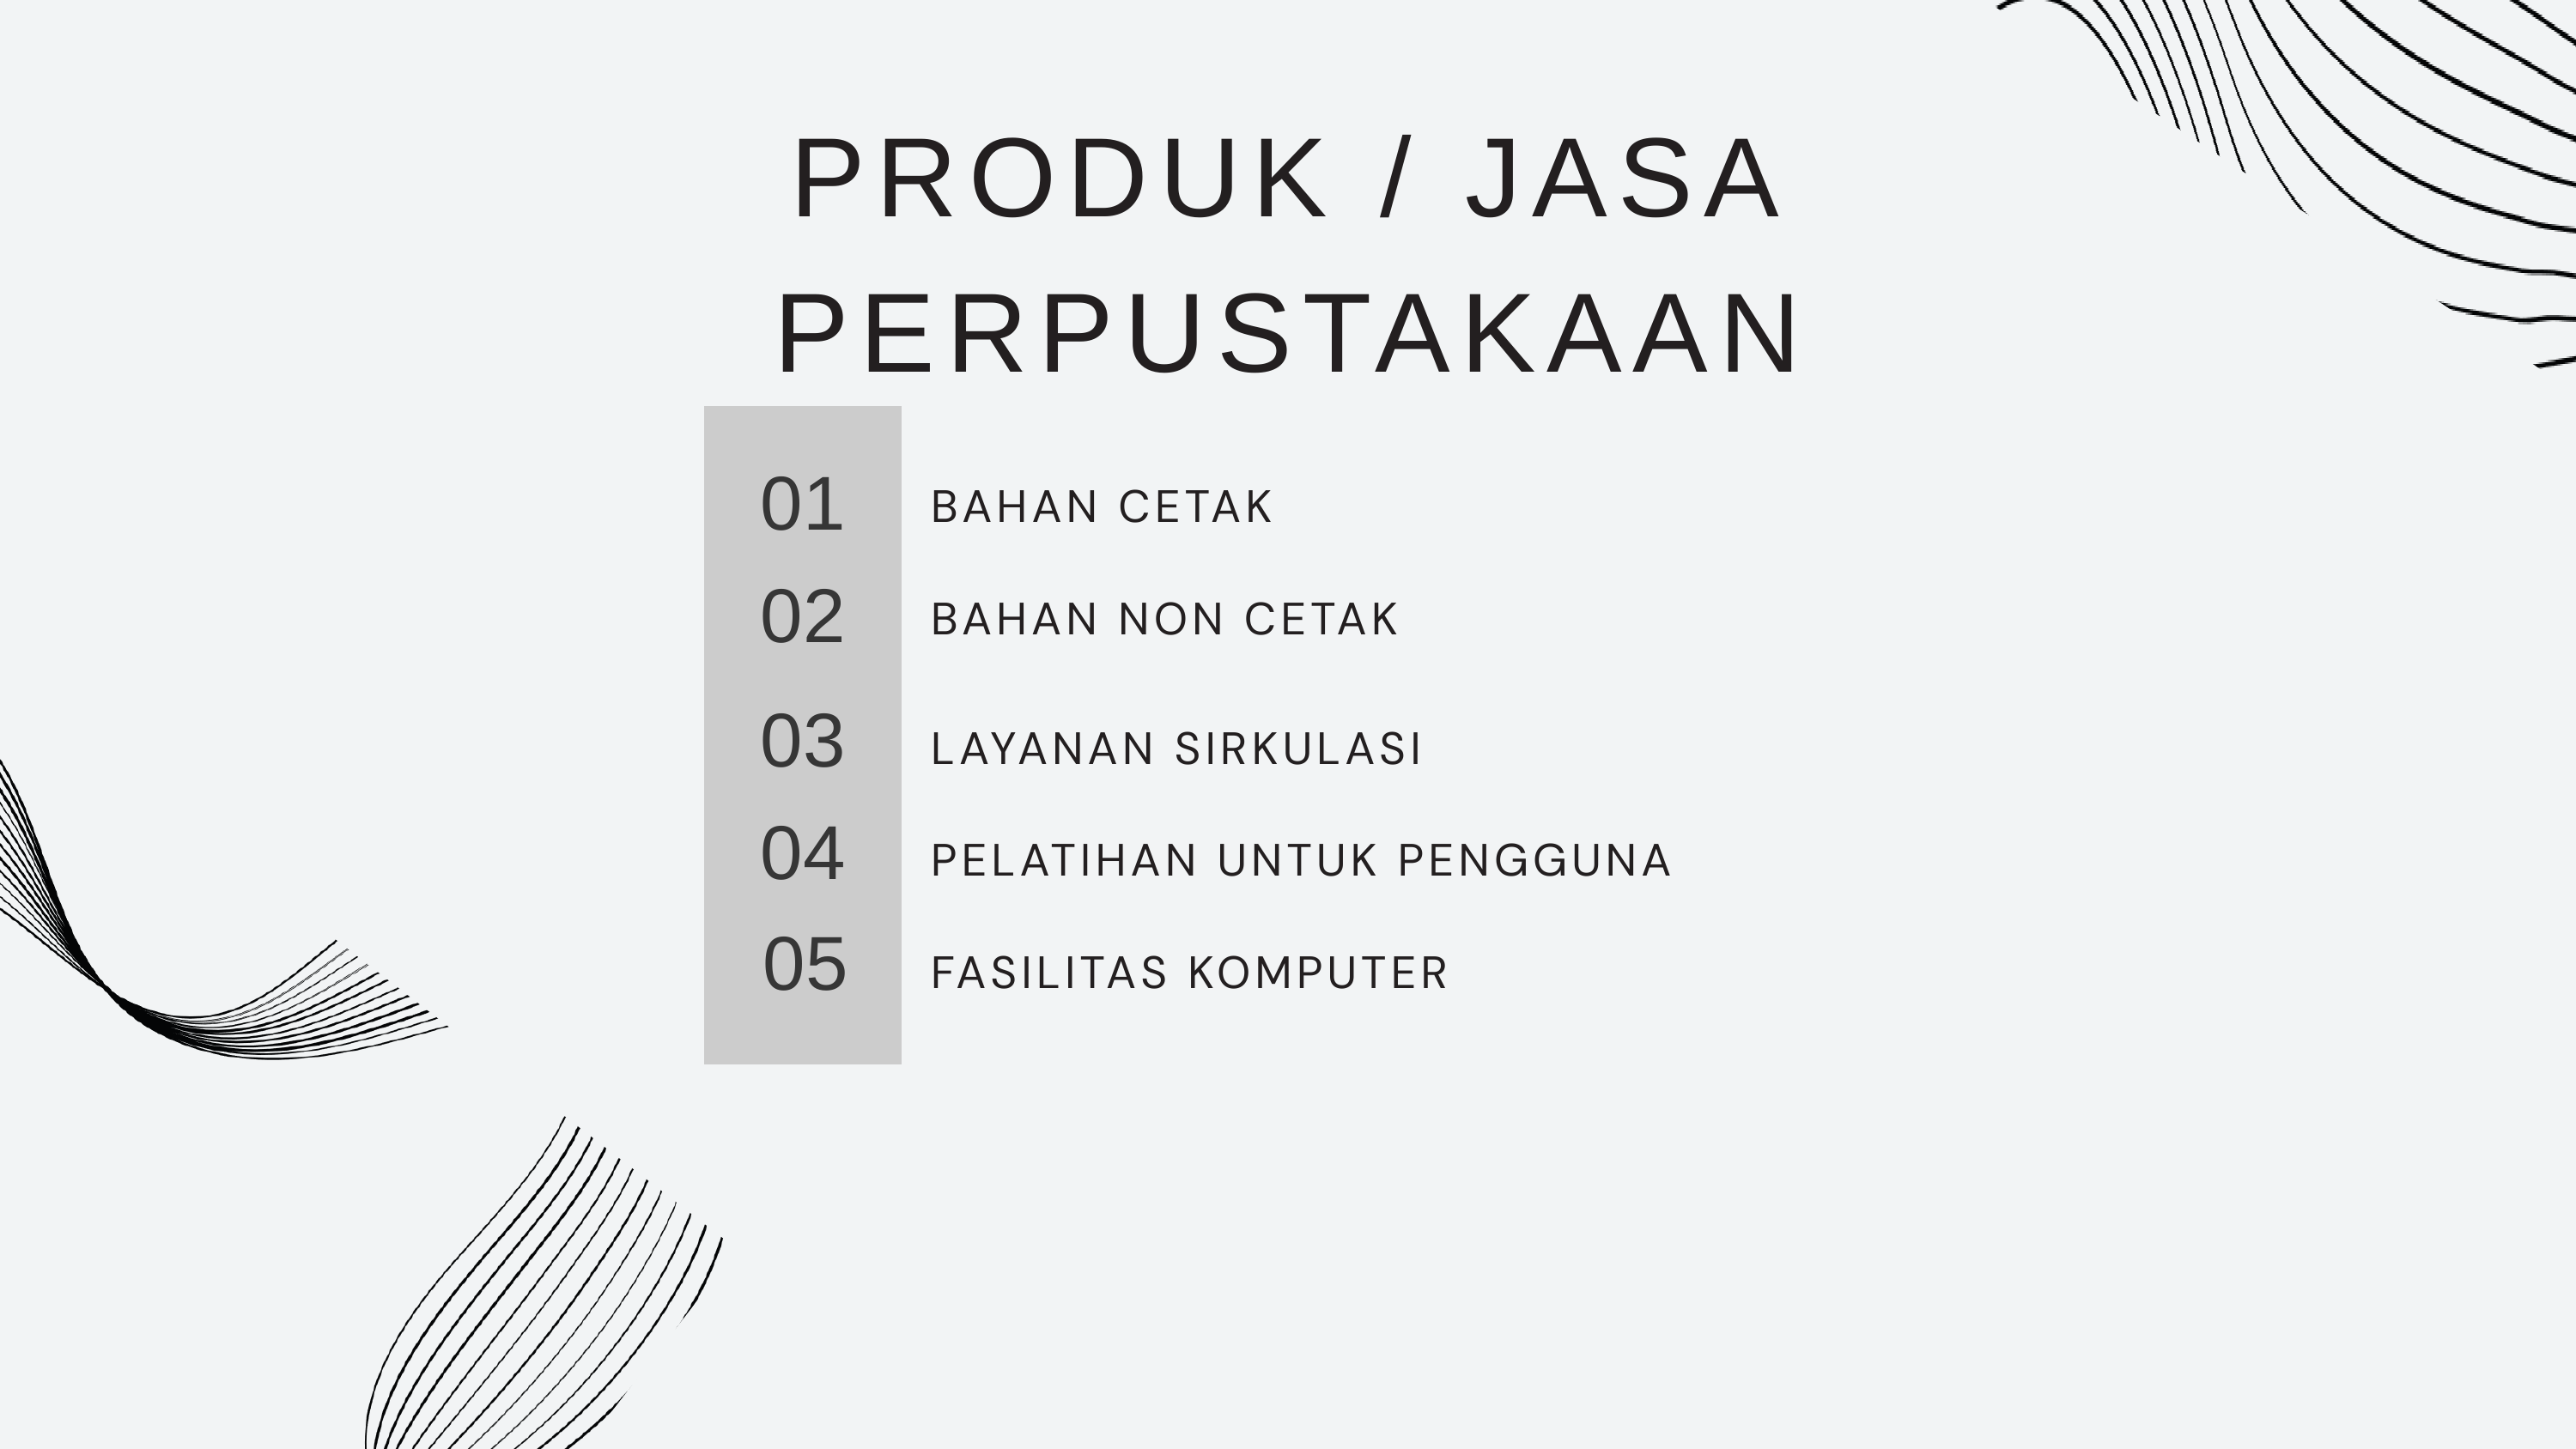

PRODUK / JASA PERPUSTAKAAN

01
BAHAN CETAK
02
BAHAN NON CETAK
03
LAYANAN SIRKULASI

04
PELATIHAN UNTUK PENGGUNA
05
FASILITAS KOMPUTER